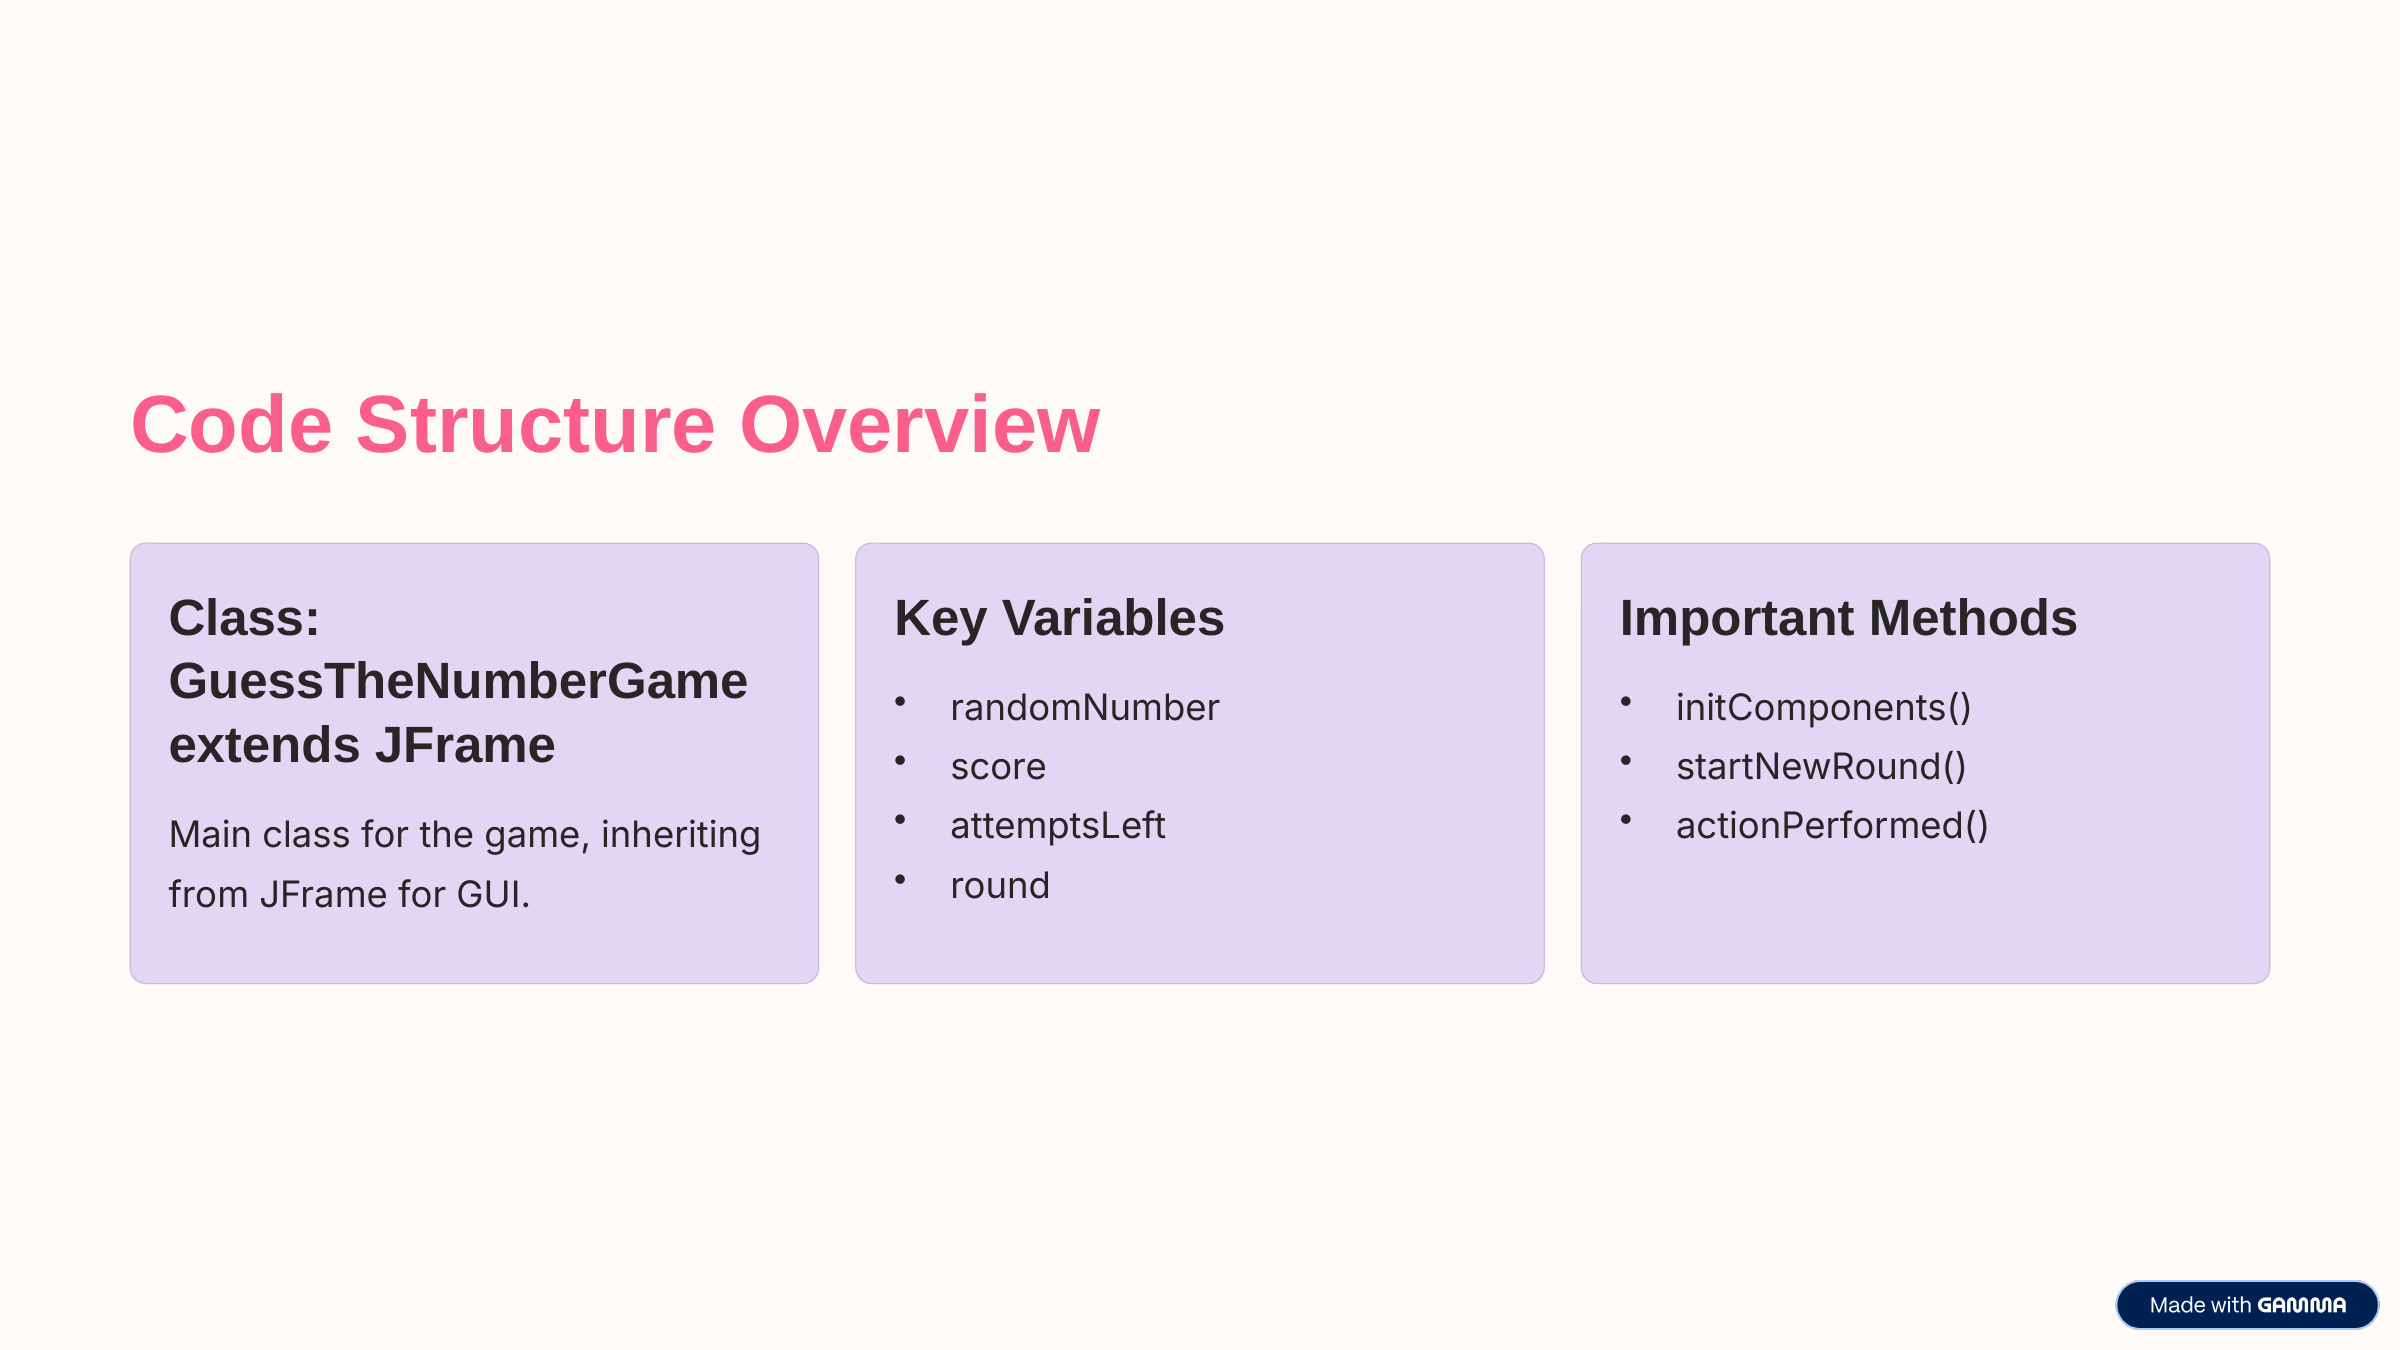

Code Structure Overview

Class: GuessTheNumberGame extends JFrame
Key Variables
Important Methods
randomNumber
score
attemptsLeft
round
initComponents()
startNewRound()
actionPerformed()
Main class for the game, inheriting from JFrame for GUI.